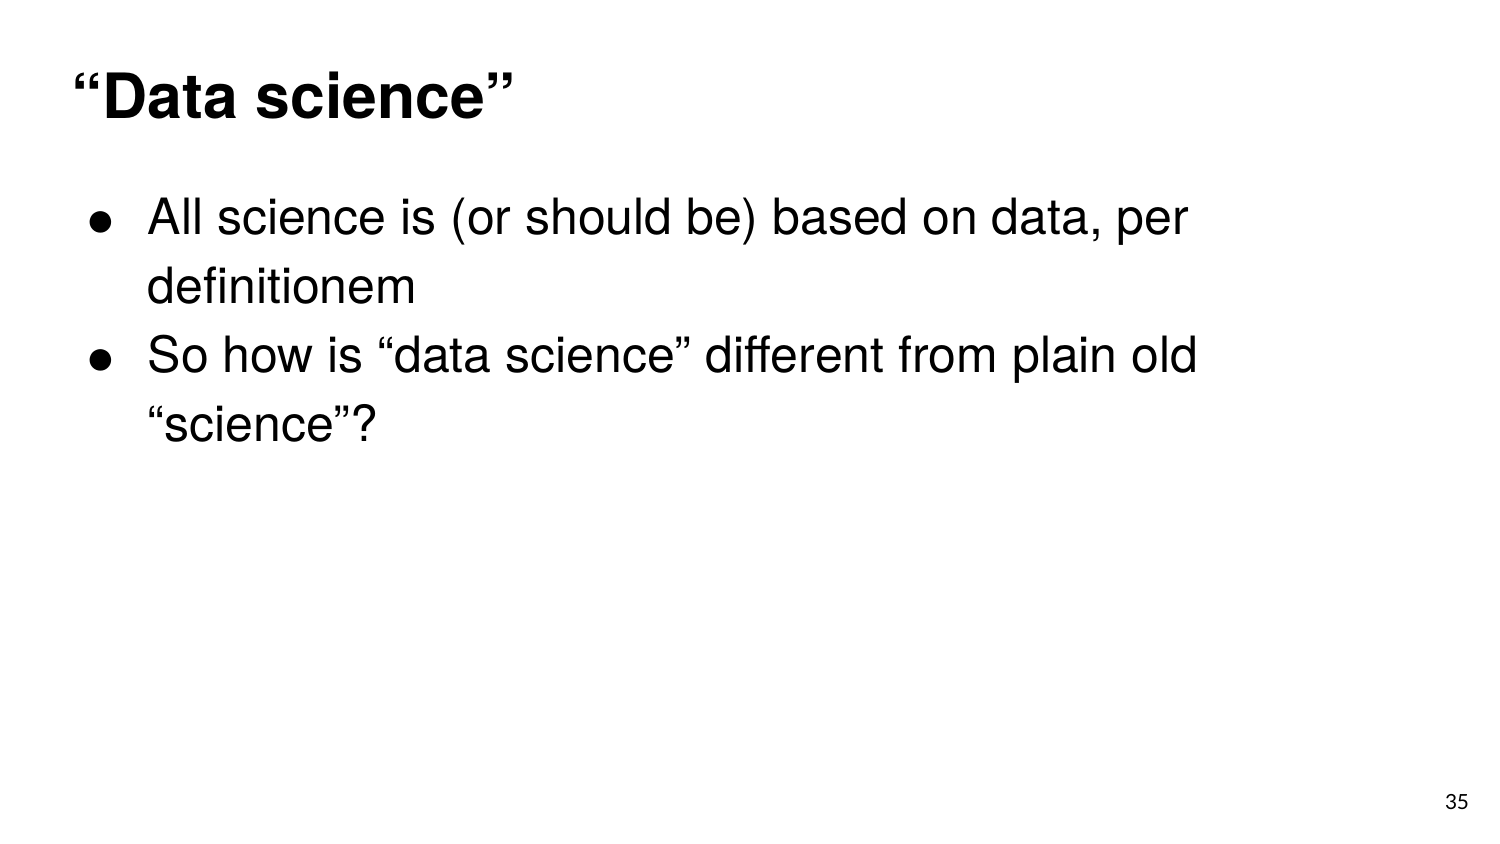

# “Data science”
All science is (or should be) based on data, per definitionem
So how is “data science” different from plain old “science”?
35